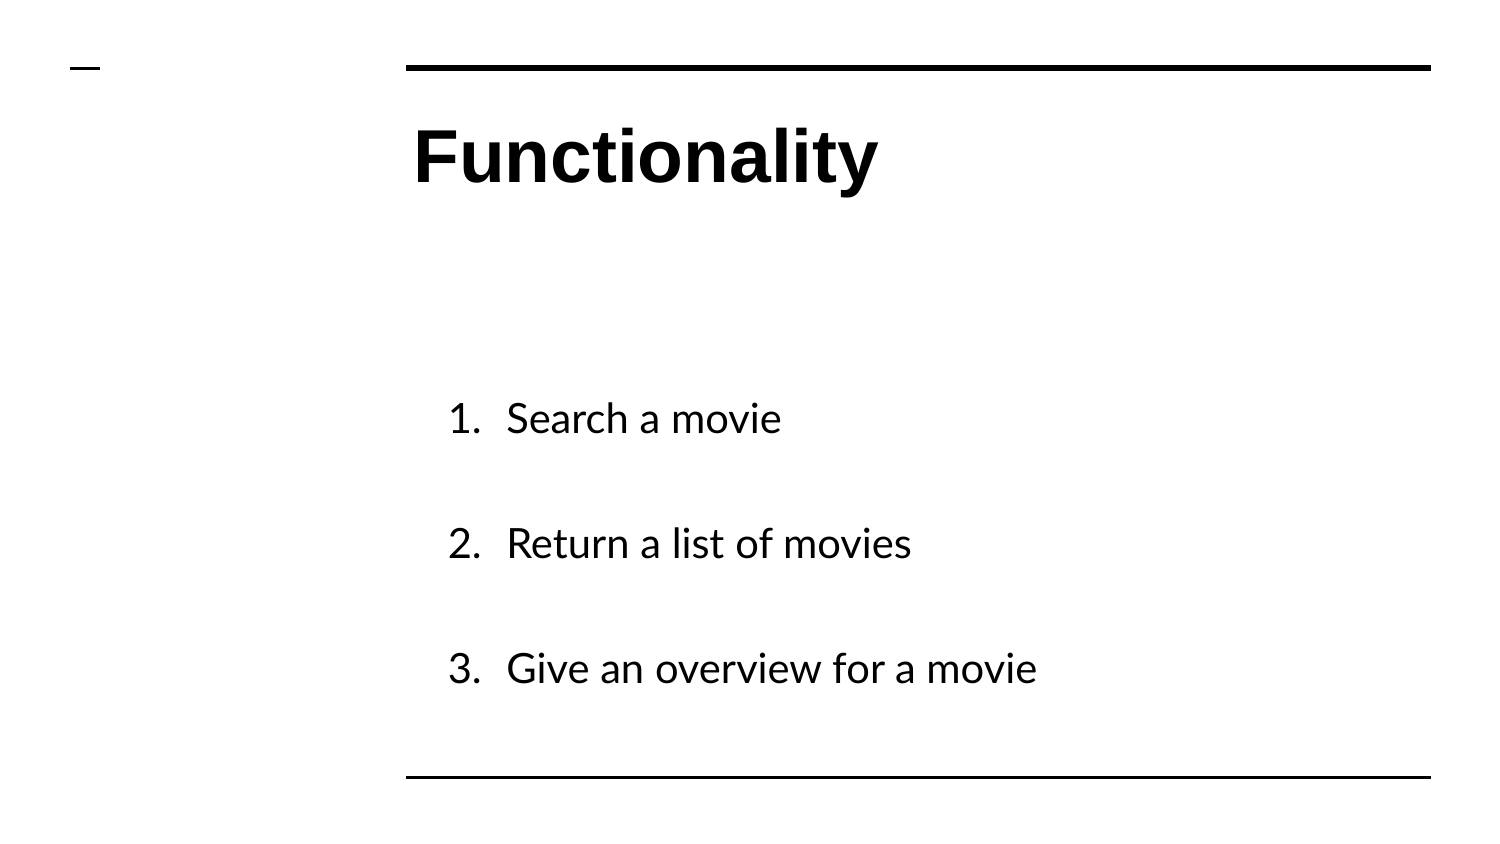

# Functionality
Search a movie
Return a list of movies
Give an overview for a movie